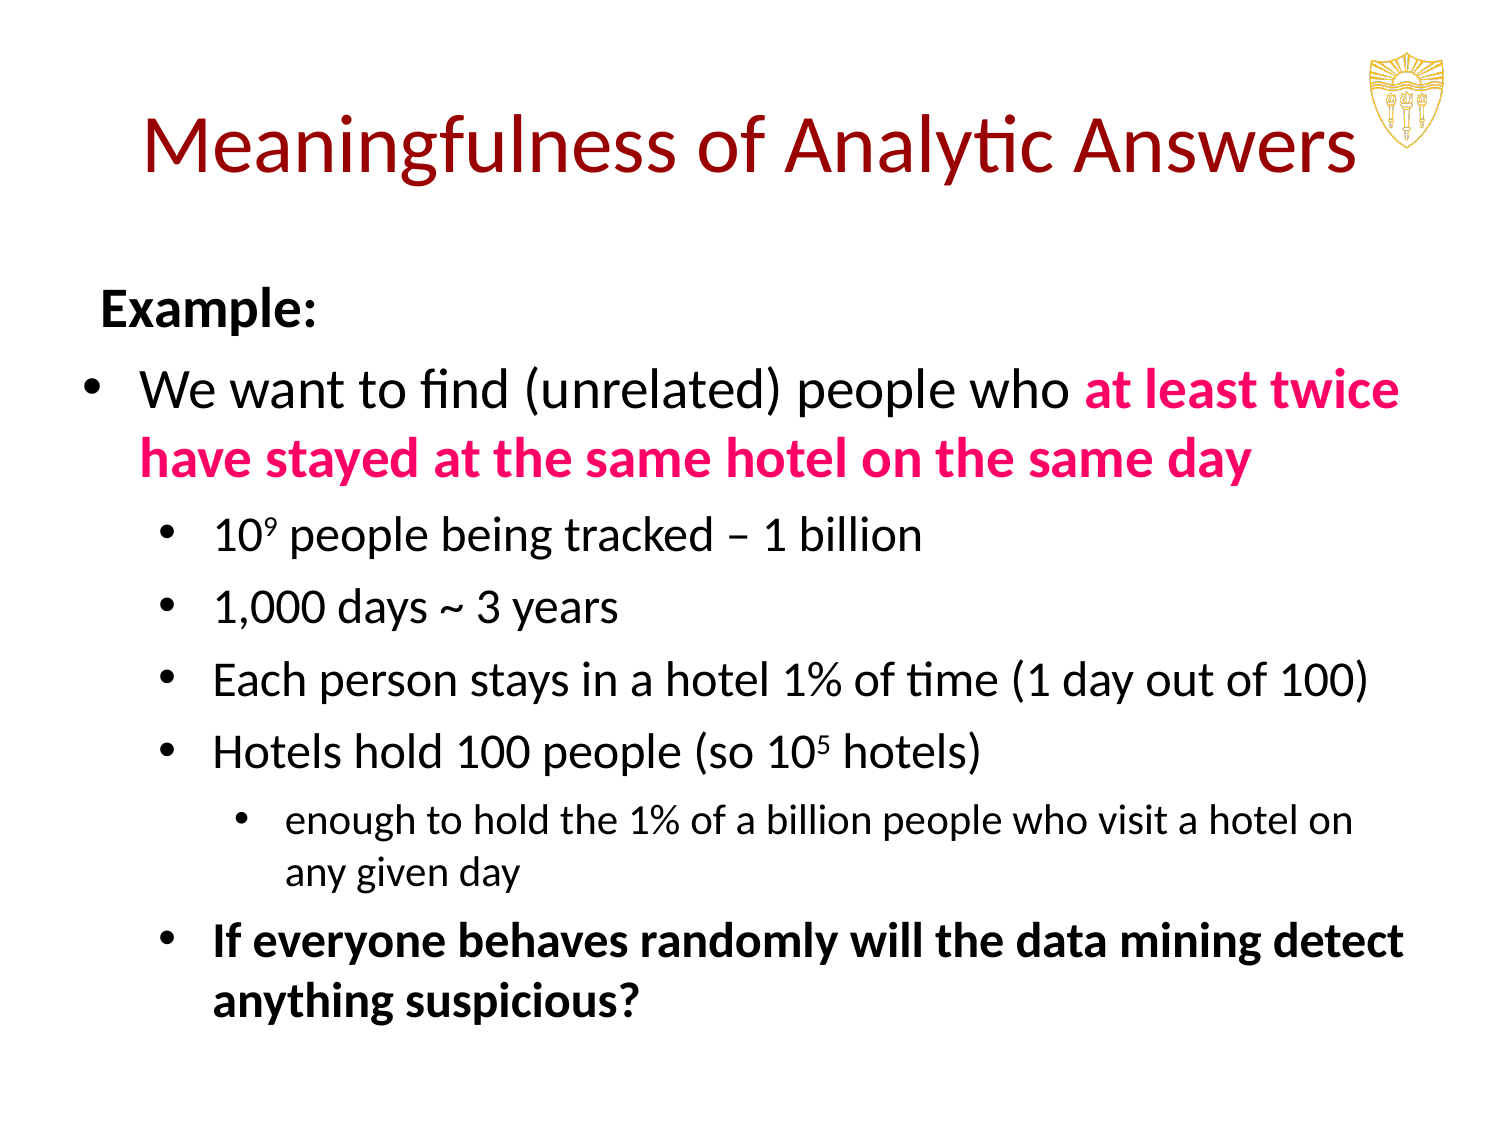

# Meaningfulness of Analytic Answers
Example:
We want to find (unrelated) people who at least twice have stayed at the same hotel on the same day
109 people being tracked – 1 billion
1,000 days ~ 3 years
Each person stays in a hotel 1% of time (1 day out of 100)
Hotels hold 100 people (so 105 hotels)
enough to hold the 1% of a billion people who visit a hotel on any given day
If everyone behaves randomly will the data mining detect anything suspicious?